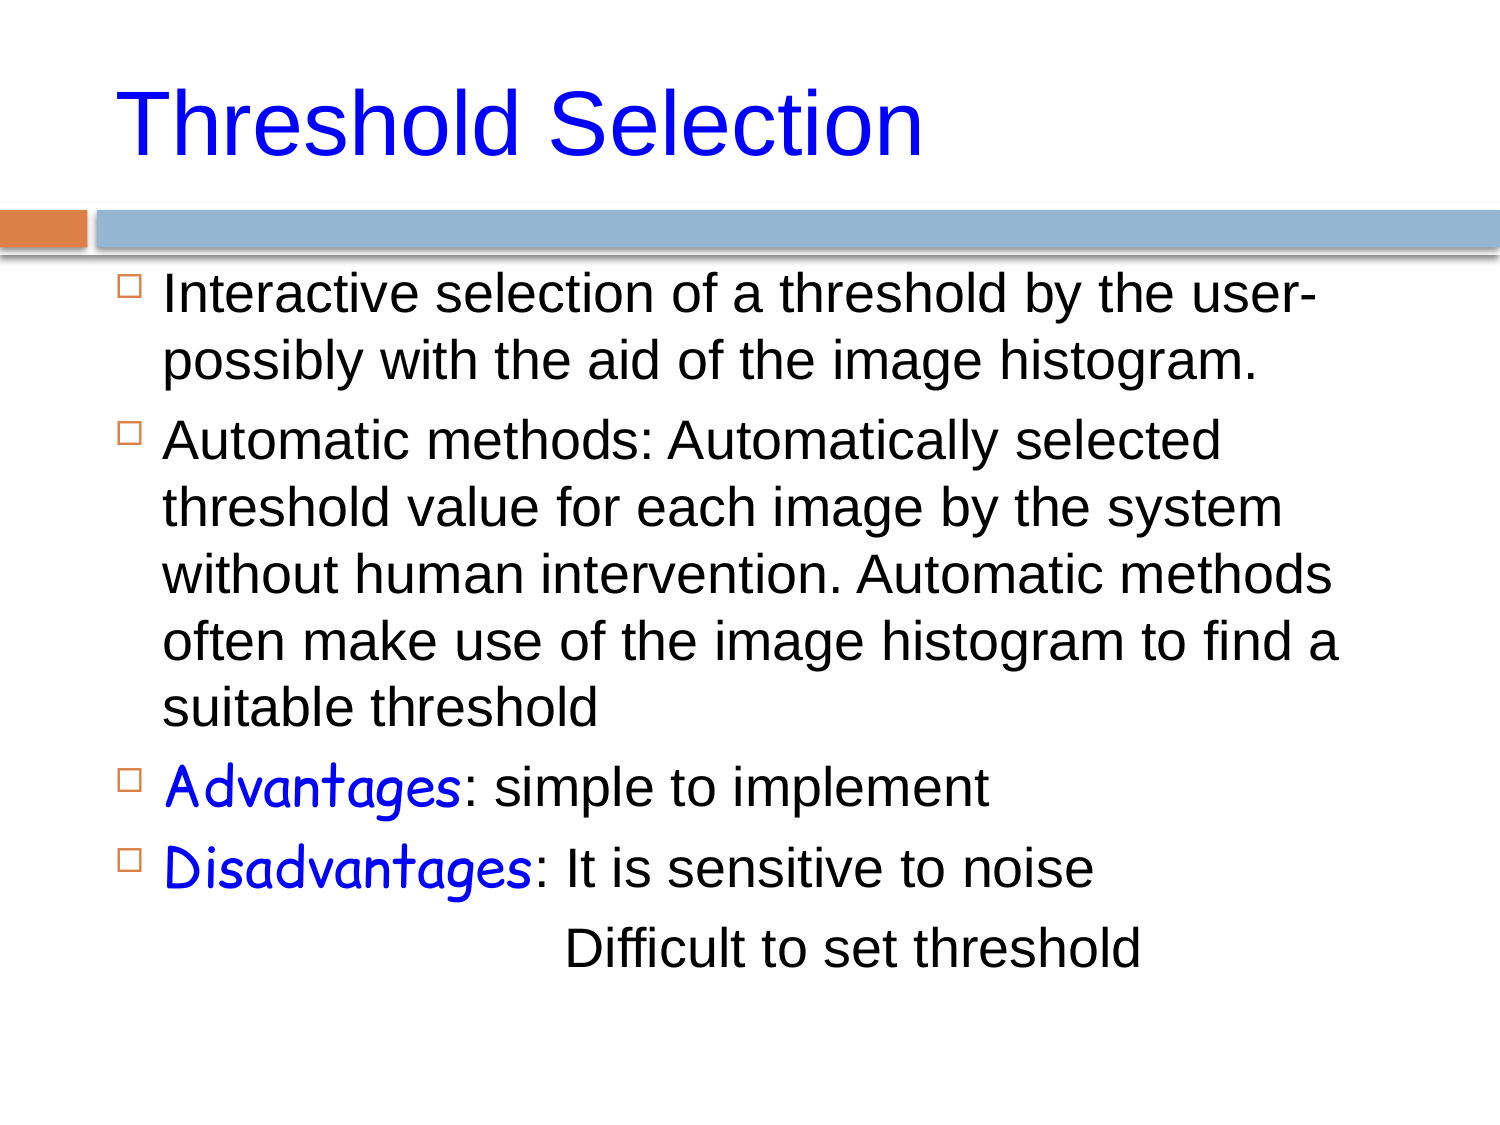

# Threshold Selection
Interactive selection of a threshold by the user-possibly with the aid of the image histogram.
Automatic methods: Automatically selected threshold value for each image by the system without human intervention. Automatic methods often make use of the image histogram to find a suitable threshold
Advantages: simple to implement
Disadvantages: It is sensitive to noise
                             Difficult to set threshold